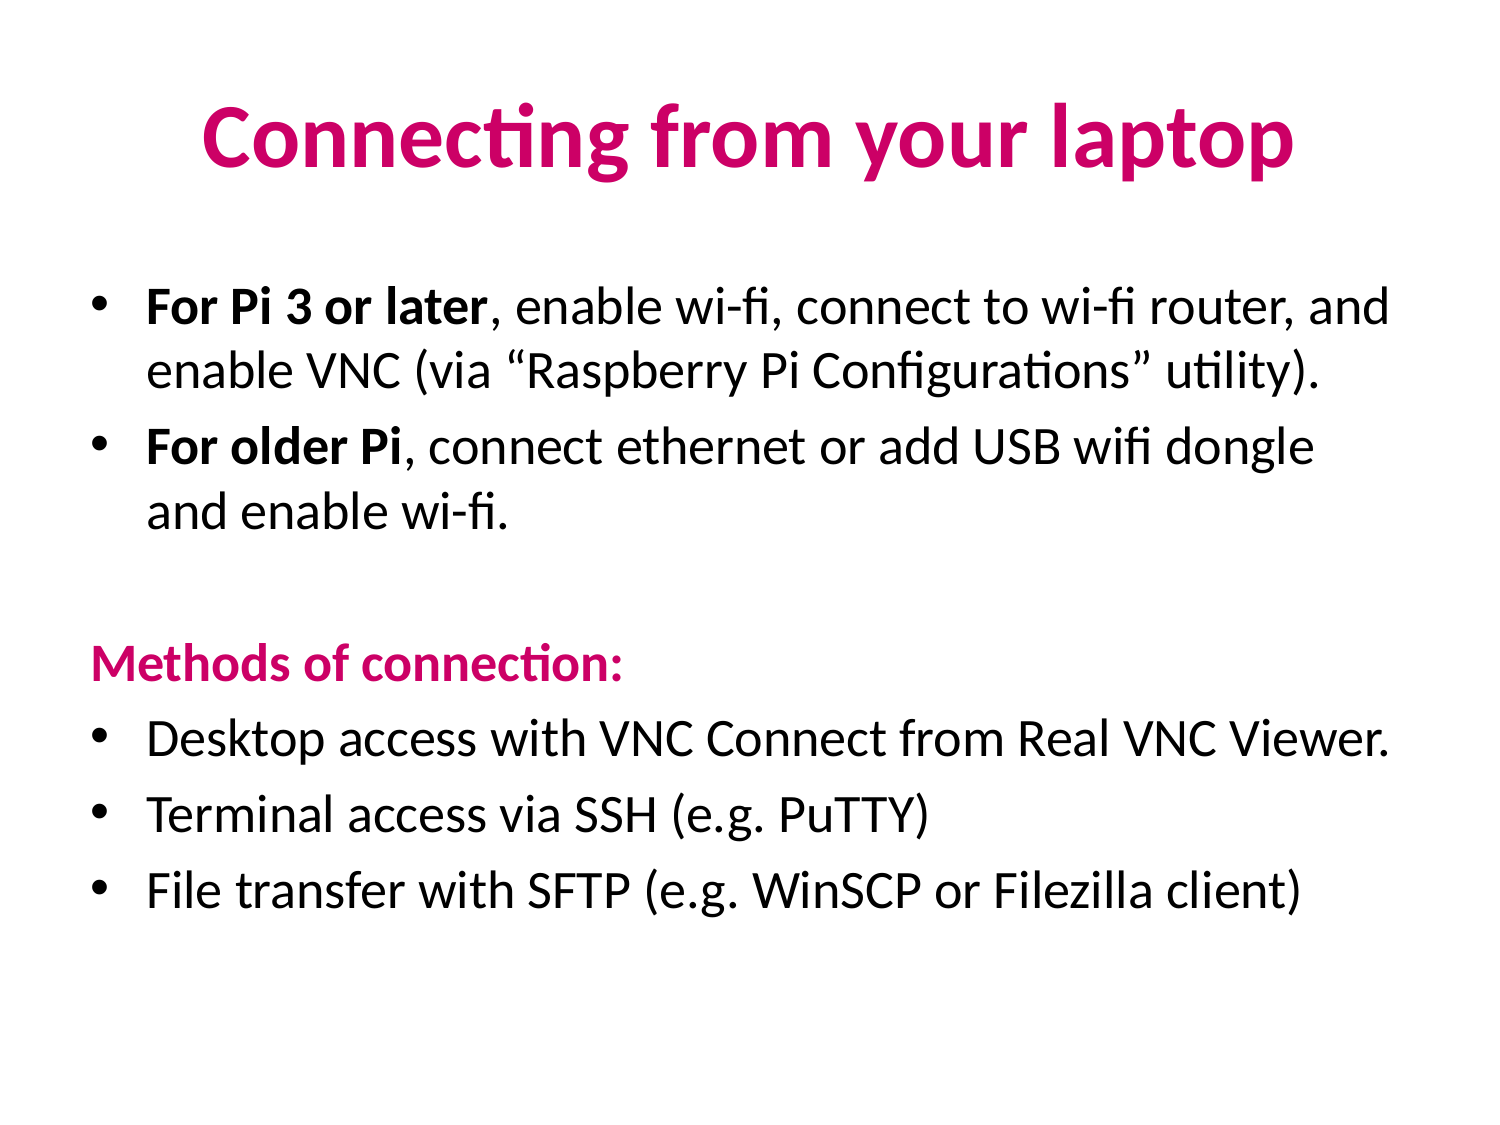

Connecting from your laptop
For Pi 3 or later, enable wi-fi, connect to wi-fi router, and enable VNC (via “Raspberry Pi Configurations” utility).
For older Pi, connect ethernet or add USB wifi dongle and enable wi-fi.

Methods of connection:
Desktop access with VNC Connect from Real VNC Viewer.
Terminal access via SSH (e.g. PuTTY)
File transfer with SFTP (e.g. WinSCP or Filezilla client)